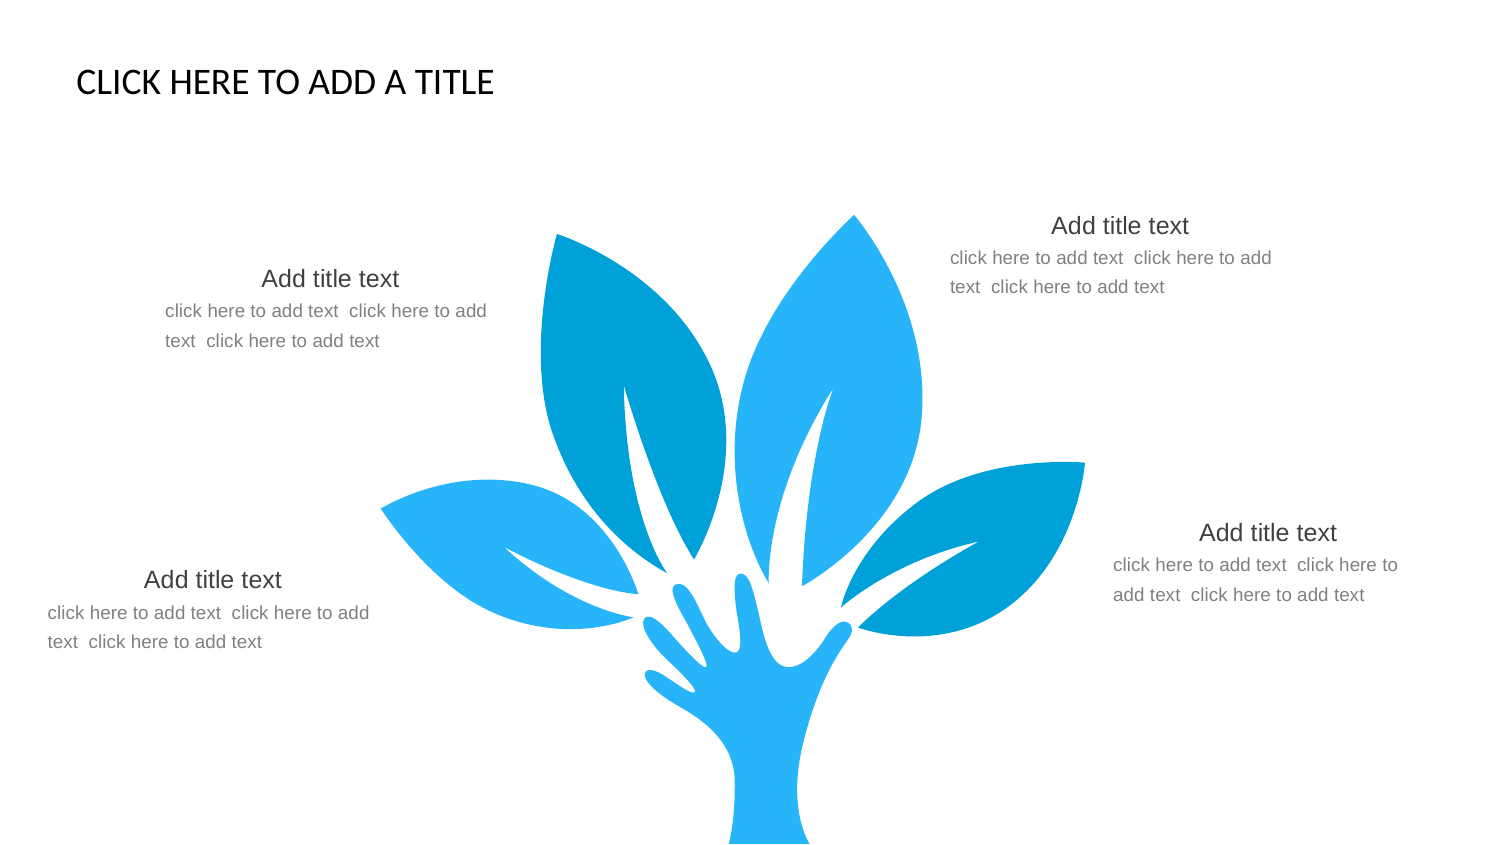

Add title text
click here to add text  click here to add text  click here to add text

Add title text
click here to add text  click here to add text  click here to add text
Add title text
click here to add text  click here to add text  click here to add text
Add title text
click here to add text  click here to add text  click here to add text